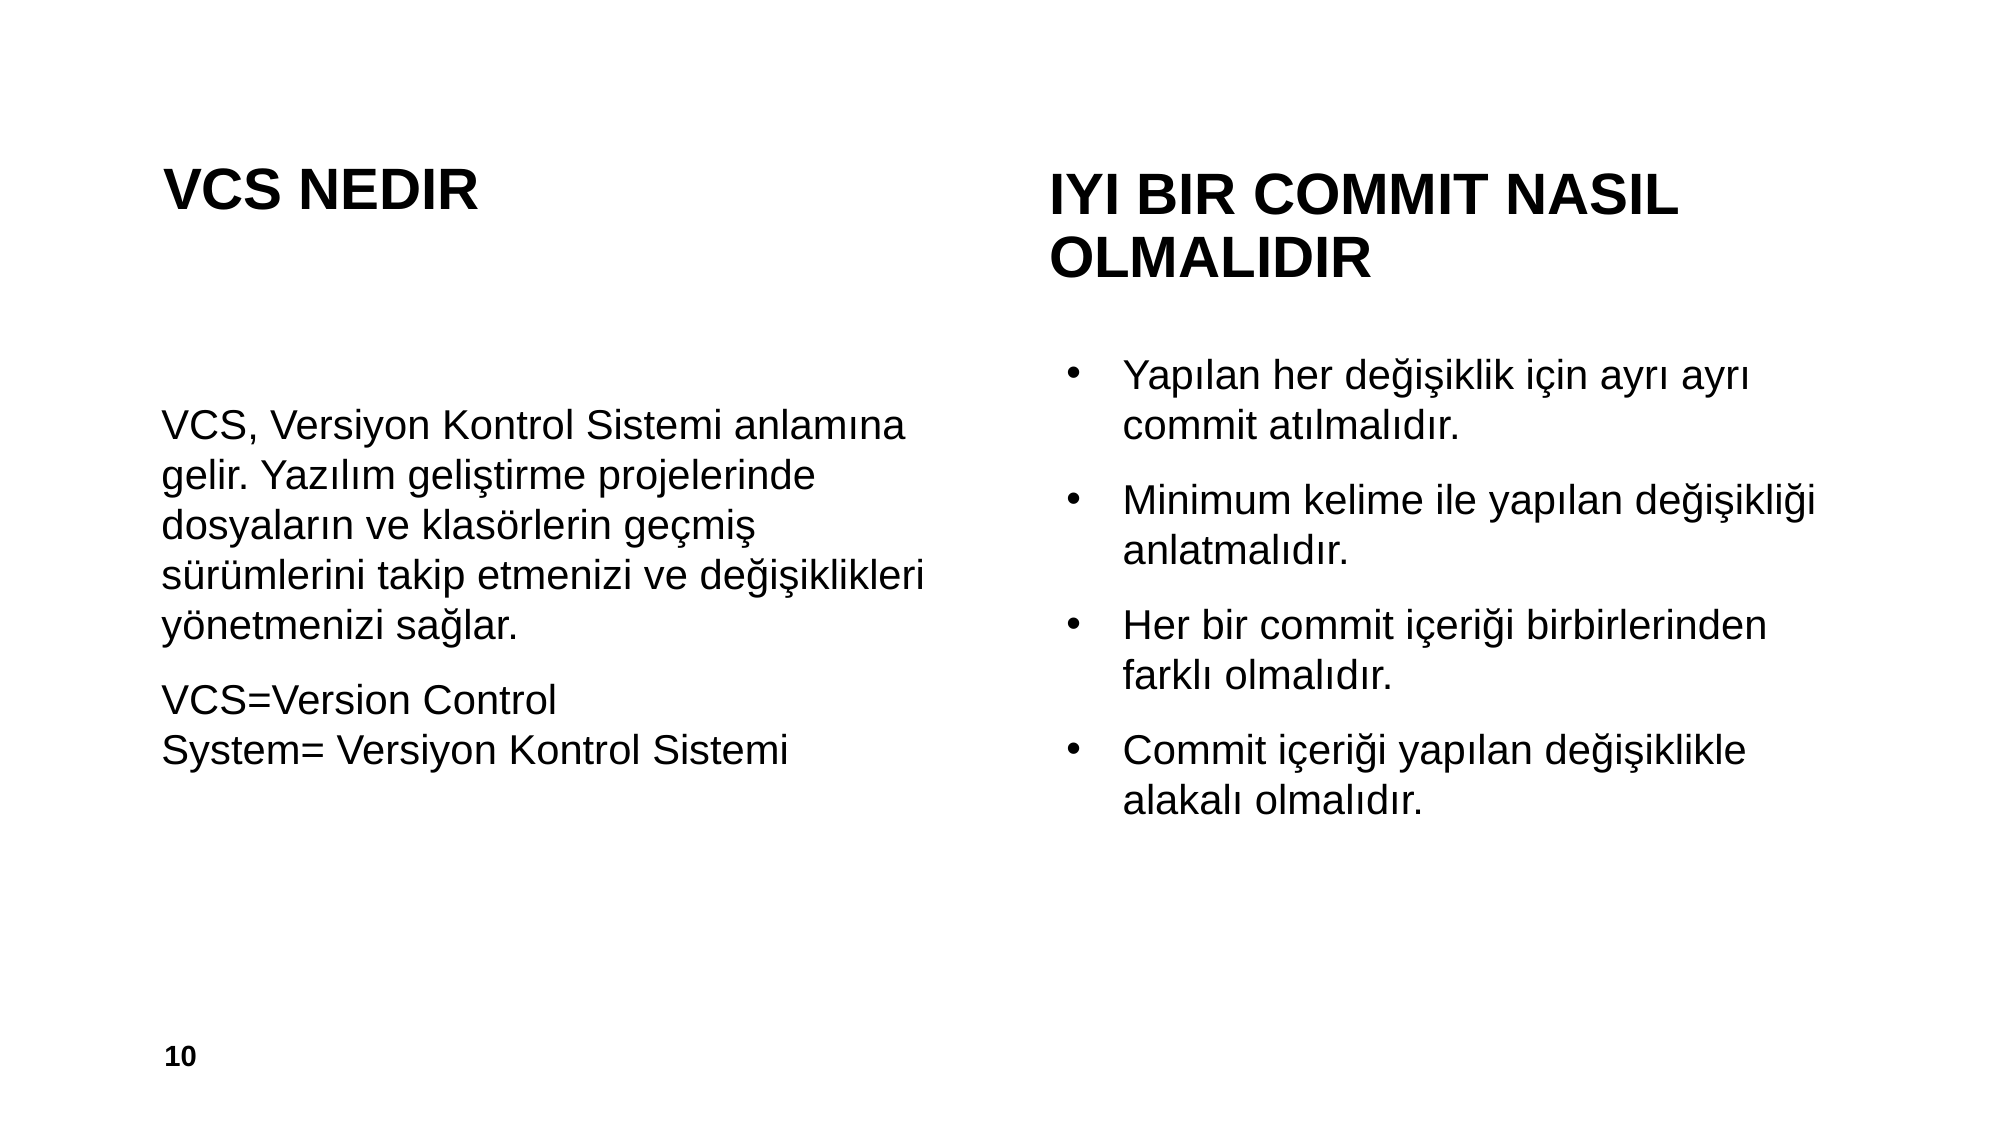

# VCS Nedır
Iyı Bır Commıt Nasıl Olmalıdır
VCS, Versiyon Kontrol Sistemi anlamına gelir. Yazılım geliştirme projelerinde dosyaların ve klasörlerin geçmiş sürümlerini takip etmenizi ve değişiklikleri yönetmenizi sağlar.
VCS=Version Control System= Versiyon Kontrol Sistemi
Yapılan her değişiklik için ayrı ayrı commit atılmalıdır.
Minimum kelime ile yapılan değişikliği anlatmalıdır.
Her bir commit içeriği birbirlerinden farklı olmalıdır.
Commit içeriği yapılan değişiklikle alakalı olmalıdır.
10